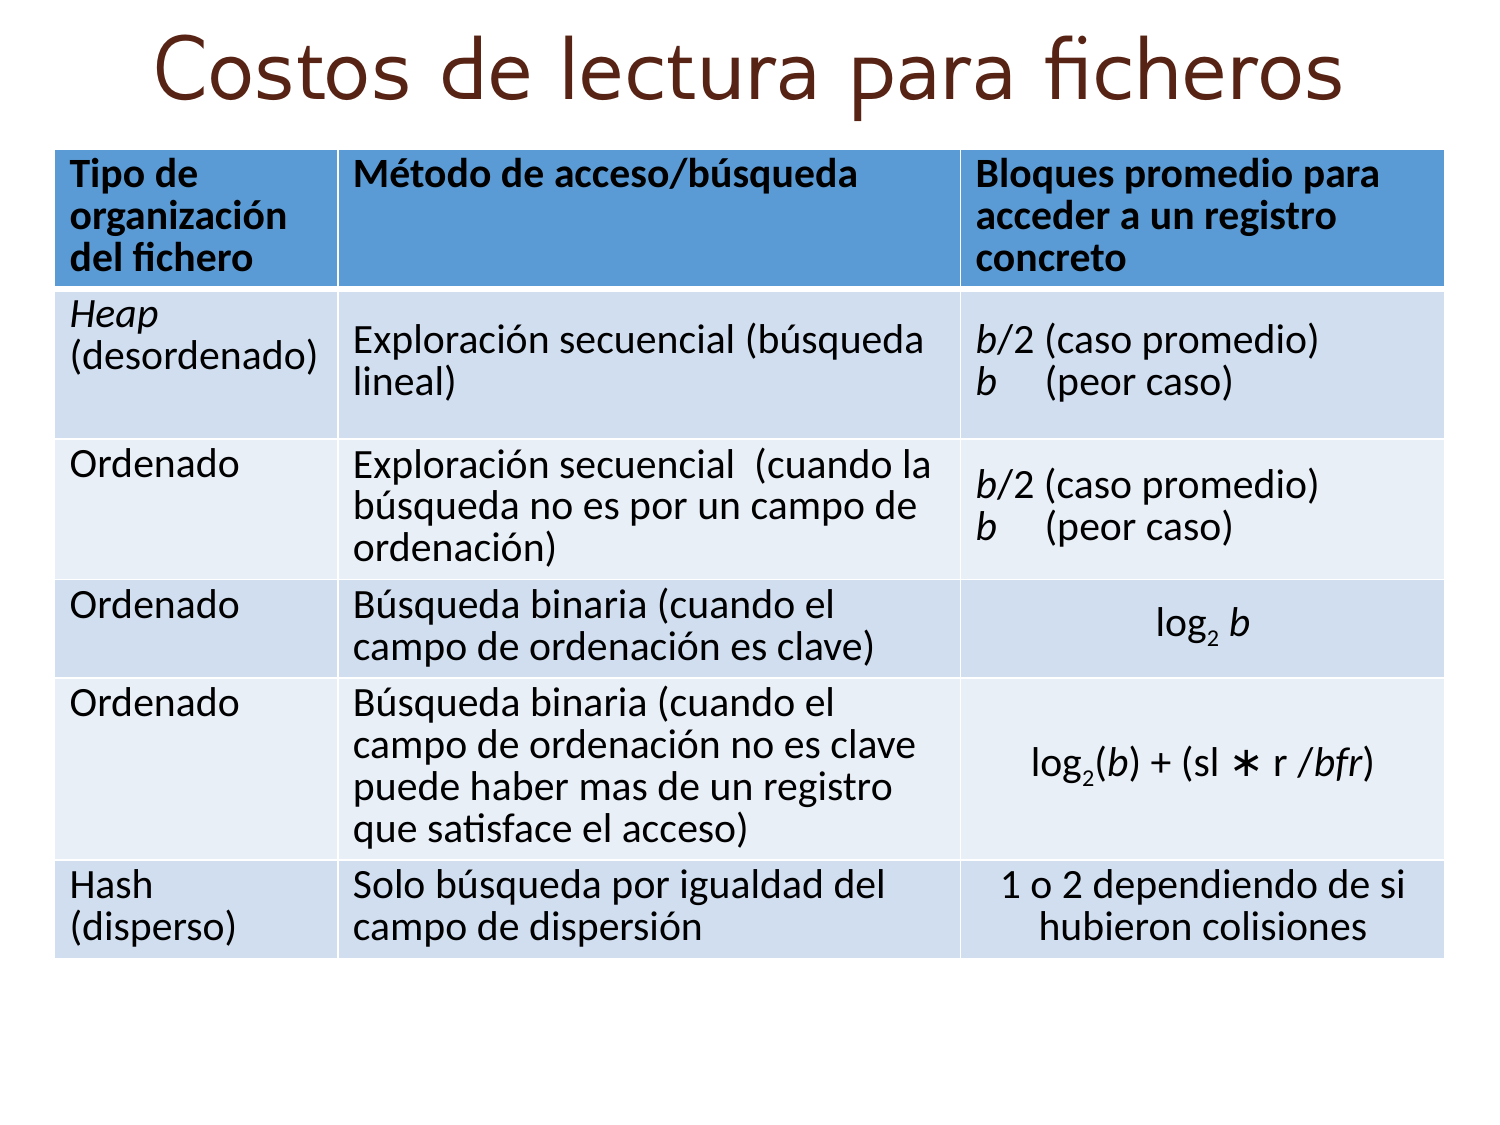

Costos de lectura para ficheros
| Tipo de organización del fichero | Método de acceso/búsqueda | Bloques promedio para acceder a un registro concreto |
| --- | --- | --- |
| Heap (desordenado) | Exploración secuencial (búsqueda lineal) | b/2 (caso promedio) b (peor caso) |
| Ordenado | Exploración secuencial (cuando la búsqueda no es por un campo de ordenación) | b/2 (caso promedio) b (peor caso) |
| Ordenado | Búsqueda binaria (cuando el campo de ordenación es clave) | log2 b |
| Ordenado | Búsqueda binaria (cuando el campo de ordenación no es clave puede haber mas de un registro que satisface el acceso) | log2(b) + (sl ∗ r /bfr) |
| Hash (disperso) | Solo búsqueda por igualdad del campo de dispersión | 1 o 2 dependiendo de si hubieron colisiones |